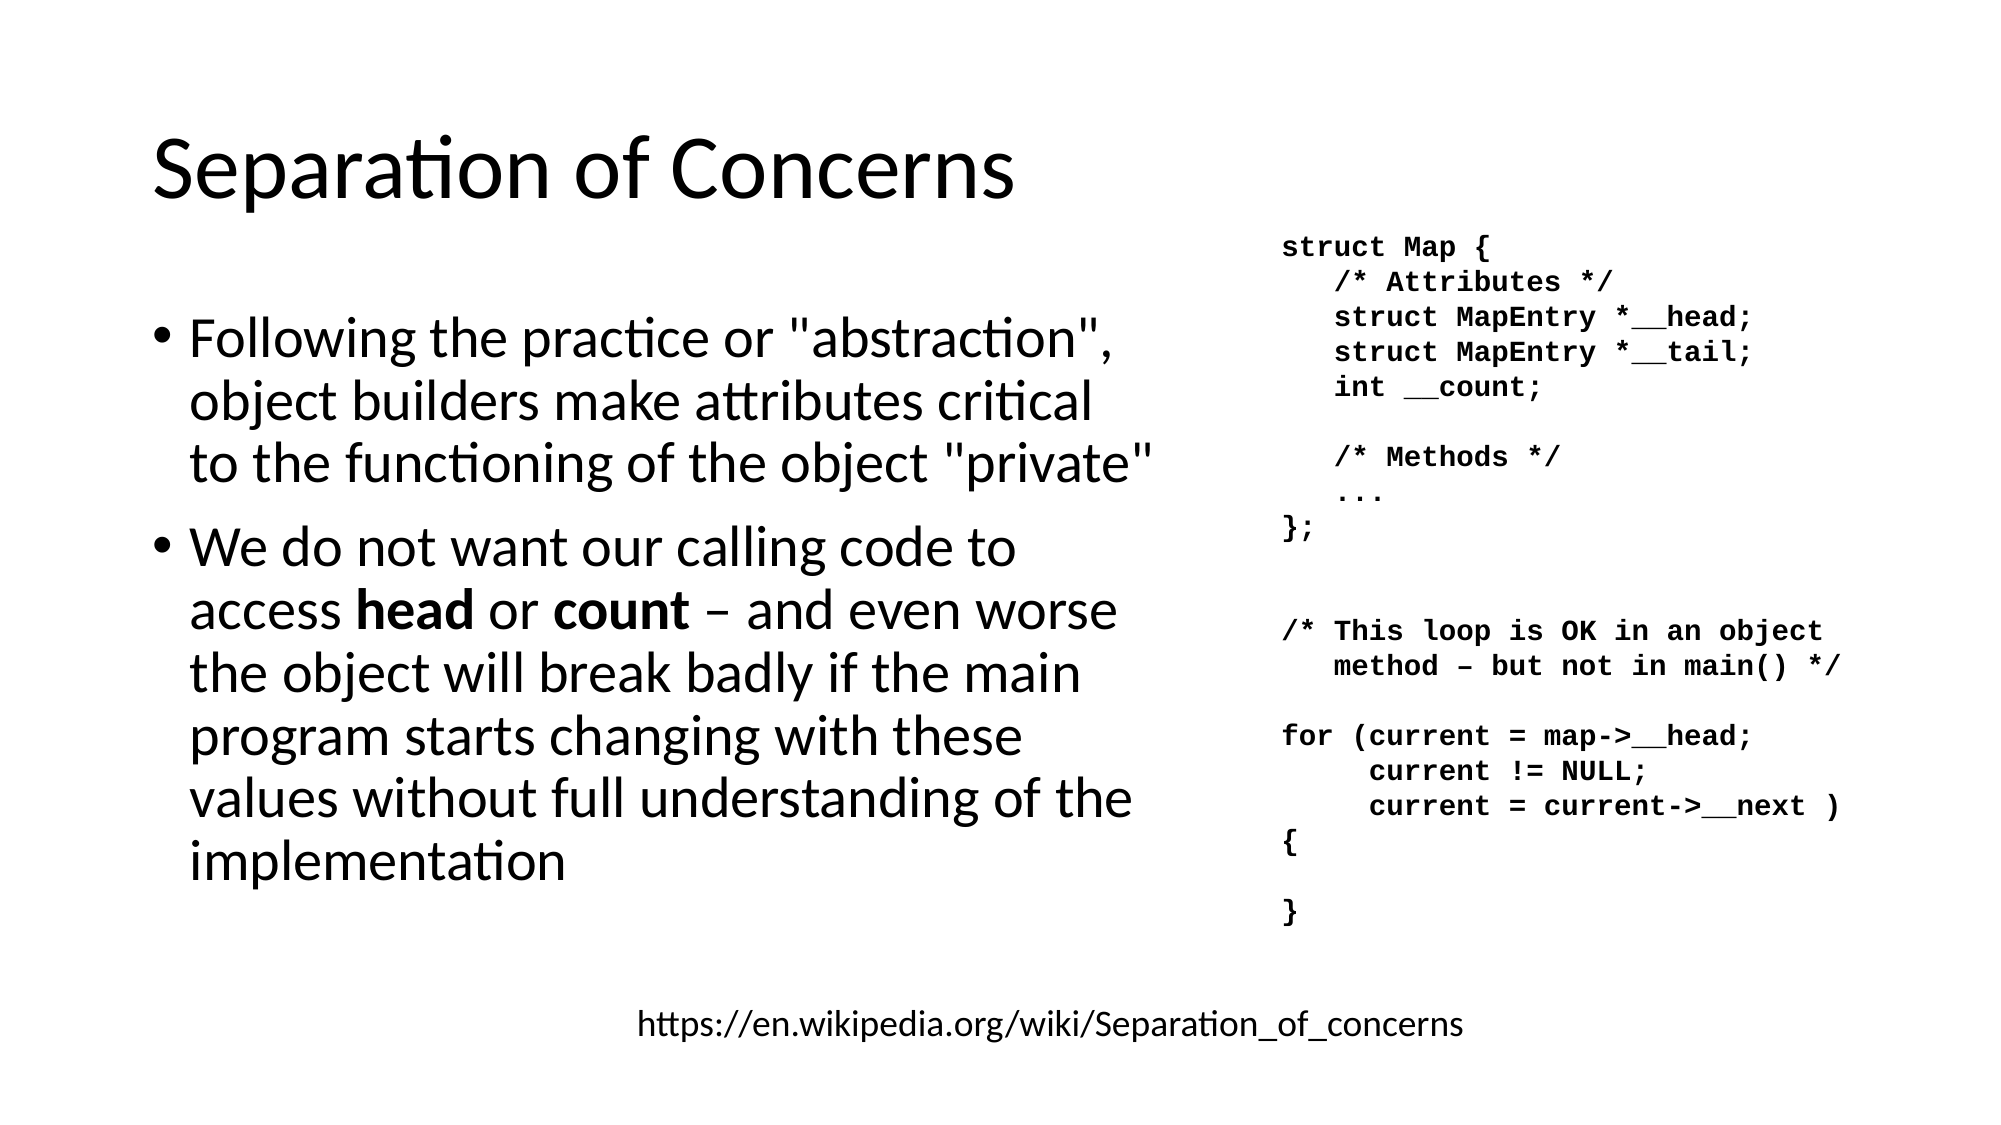

# Separation of Concerns
struct Map {
   /* Attributes */
   struct MapEntry *__head;
   struct MapEntry *__tail;
   int __count;

   /* Methods */
   ...
};

/* This loop is OK in an object
   method – but not in main() */

for (current = map->__head;
     current != NULL;
     current = current->__next )
{

}
Following the practice or "abstraction", object builders make attributes critical to the functioning of the object "private"
We do not want our calling code to access head or count – and even worse the object will break badly if the main program starts changing with these values without full understanding of the implementation
https://en.wikipedia.org/wiki/Separation_of_concerns